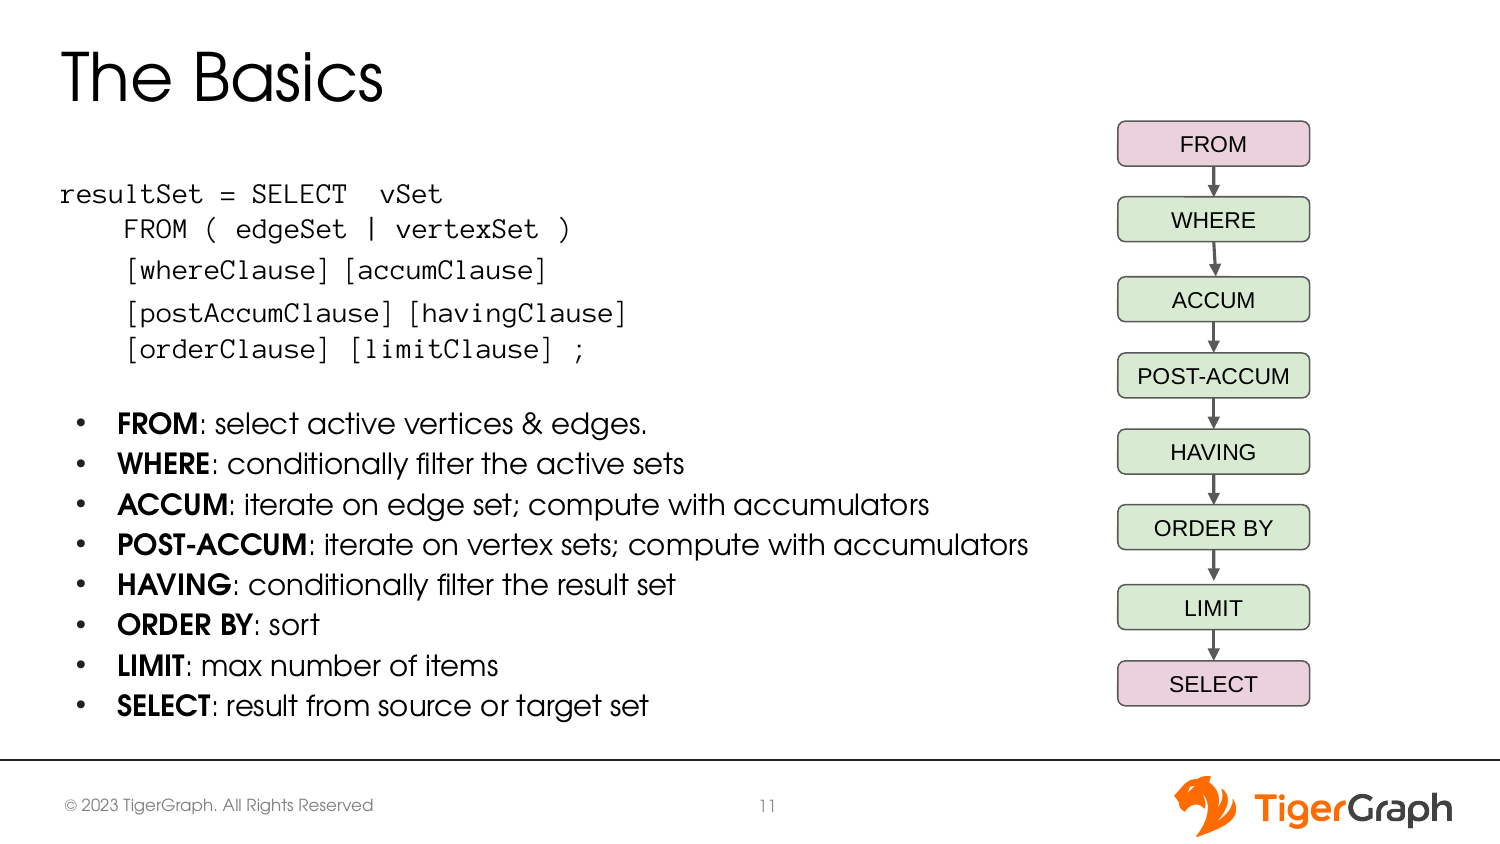

# The Basics
FROM
resultSet = SELECT  vSet
    FROM ( edgeSet | vertexSet )
    [whereClause] [accumClause]
    [postAccumClause] [havingClause]
    [orderClause] [limitClause] ;

FROM: select active vertices & edges.
WHERE: conditionally filter the active sets
ACCUM: iterate on edge set; compute with accumulators
POST-ACCUM: iterate on vertex sets; compute with accumulators
HAVING: conditionally filter the result set
ORDER BY: sort
LIMIT: max number of items
SELECT: result from source or target set
WHERE
ACCUM
POST-ACCUM
HAVING
ORDER BY
LIMIT
SELECT
11